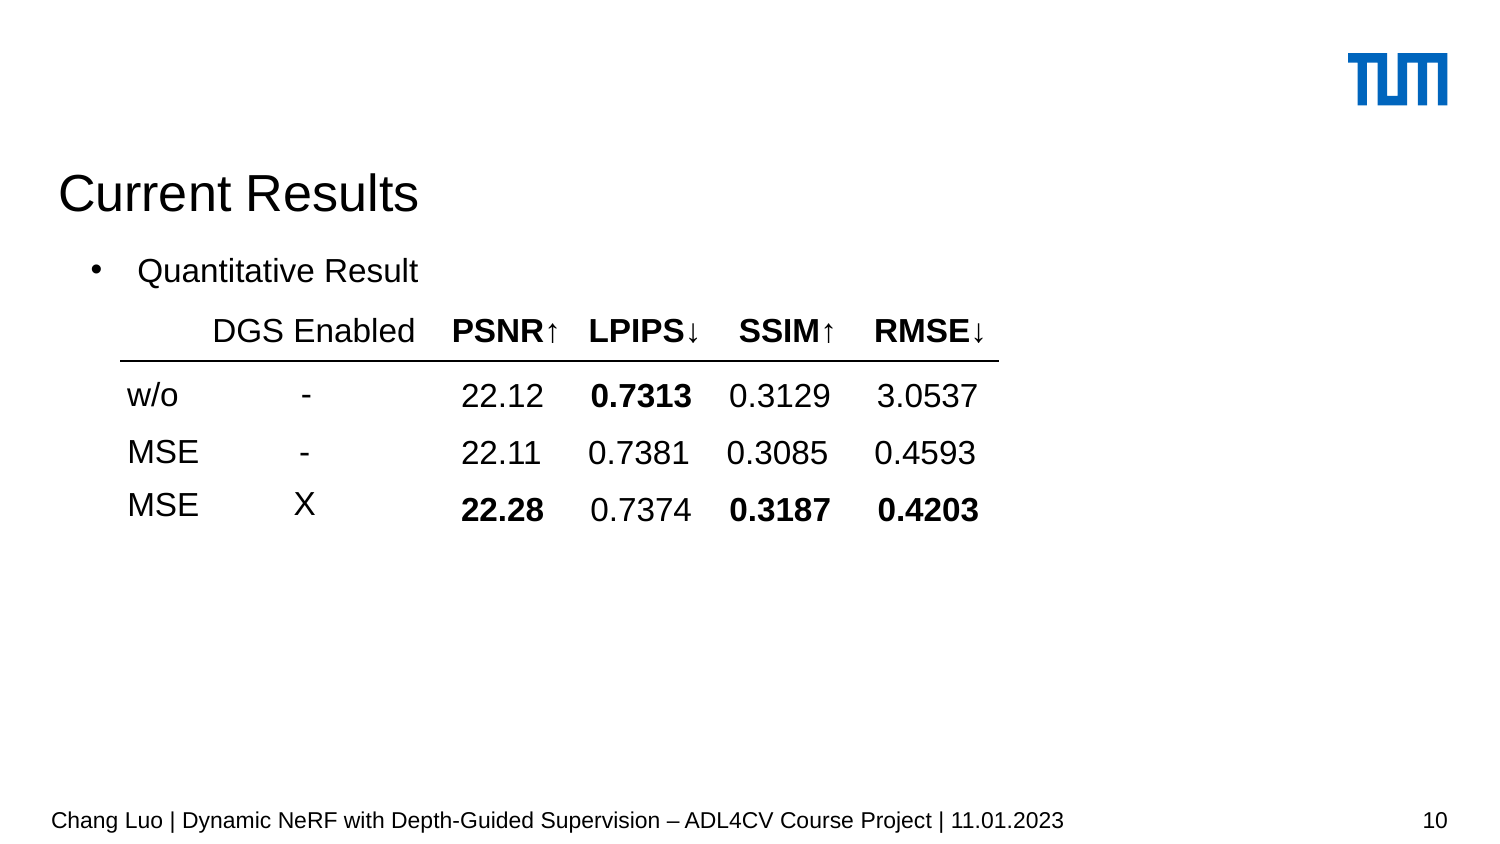

# Current Results
Quantitative Result
DGS Enabled
PSNR↑   LPIPS↓    SSIM↑    RMSE↓

 22.12     0.7313    0.3129     3.0537

 22.11     0.7381    0.3085     0.4593

 22.28     0.7374    0.3187     0.4203

-
w/o
MSE
-
X
MSE
Chang Luo | Dynamic NeRF with Depth-Guided Supervision – ADL4CV Course Project | 11.01.2023
10